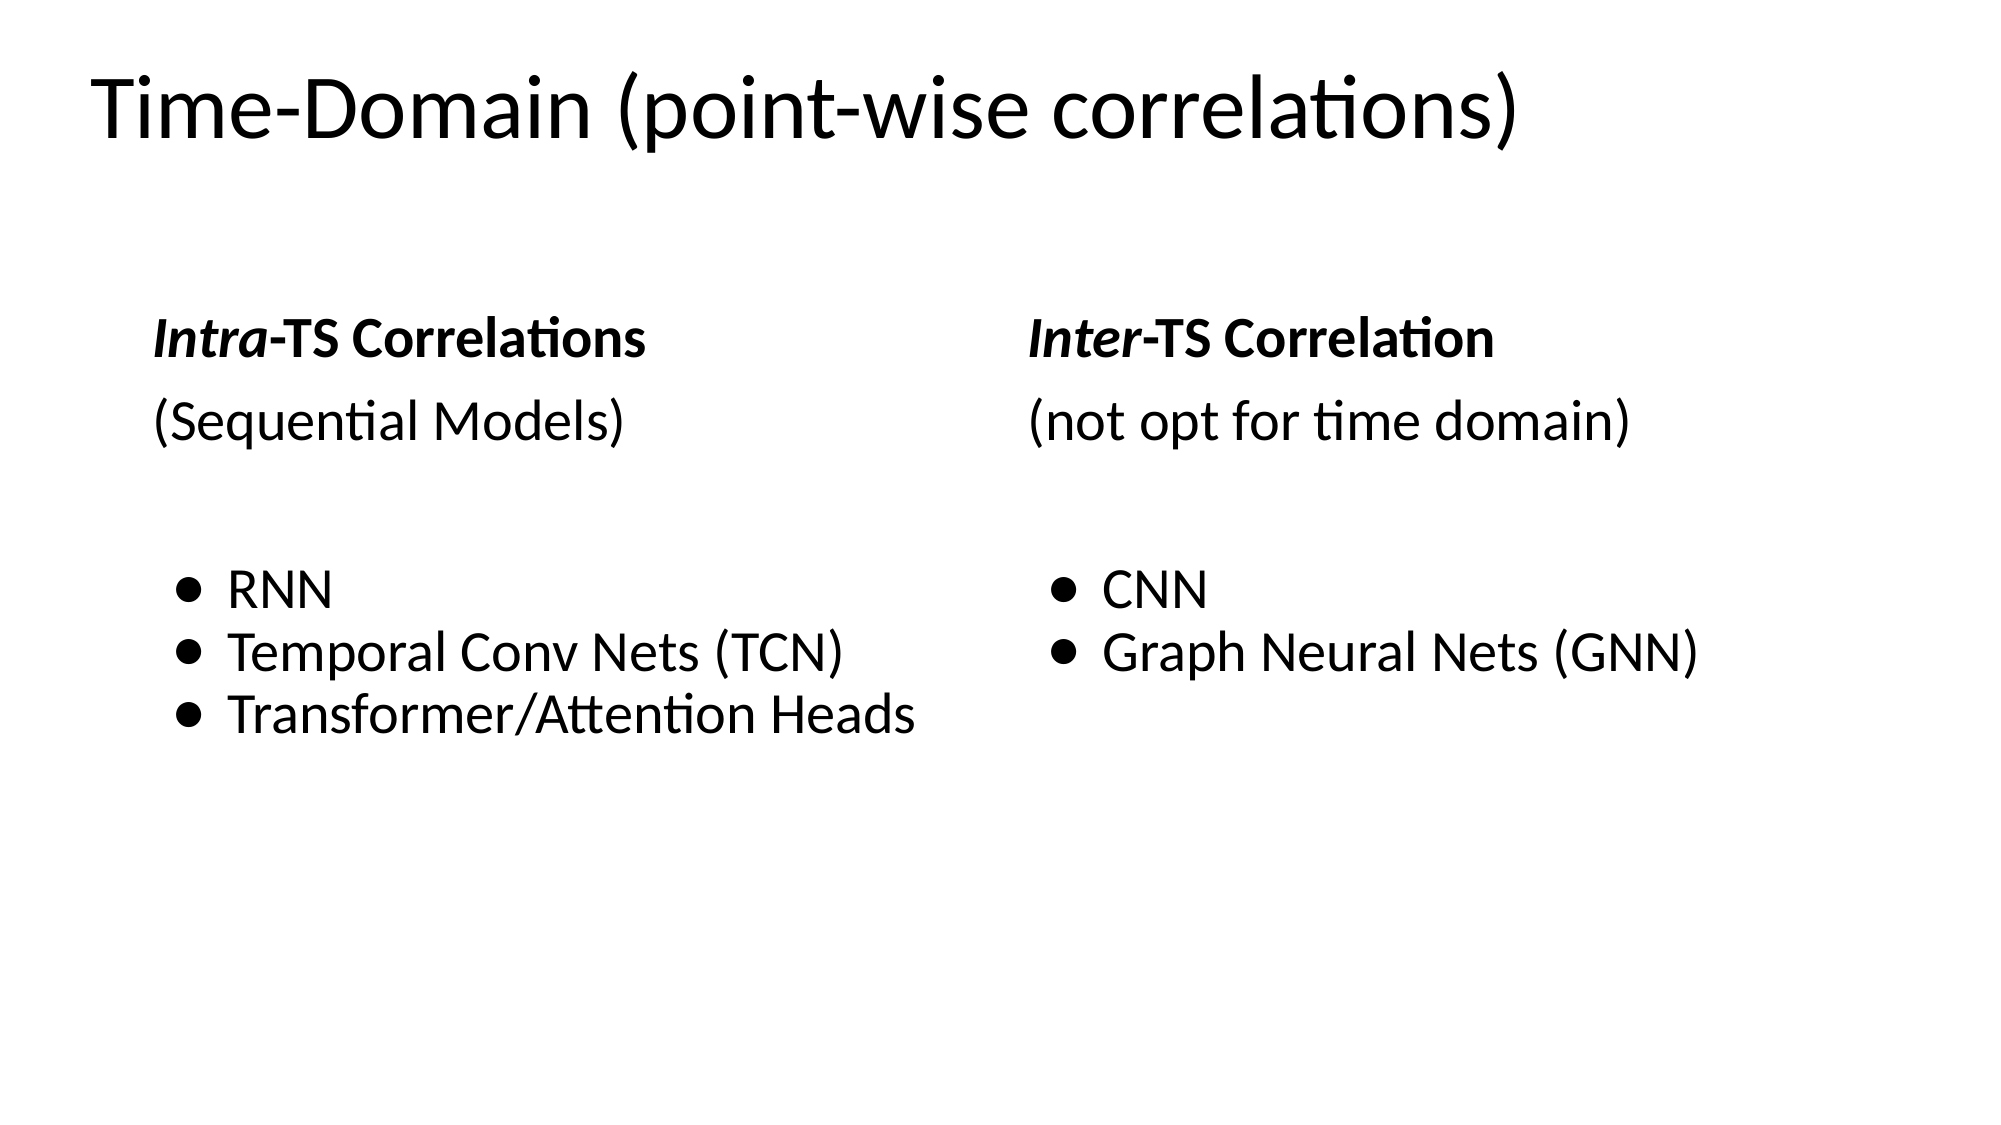

# Time-Domain (point-wise correlations)
Intra-TS Correlations
(Sequential Models)

RNN
Temporal Conv Nets (TCN)
Transformer/Attention Heads
Inter-TS Correlation
(not opt for time domain)

CNN
Graph Neural Nets (GNN)